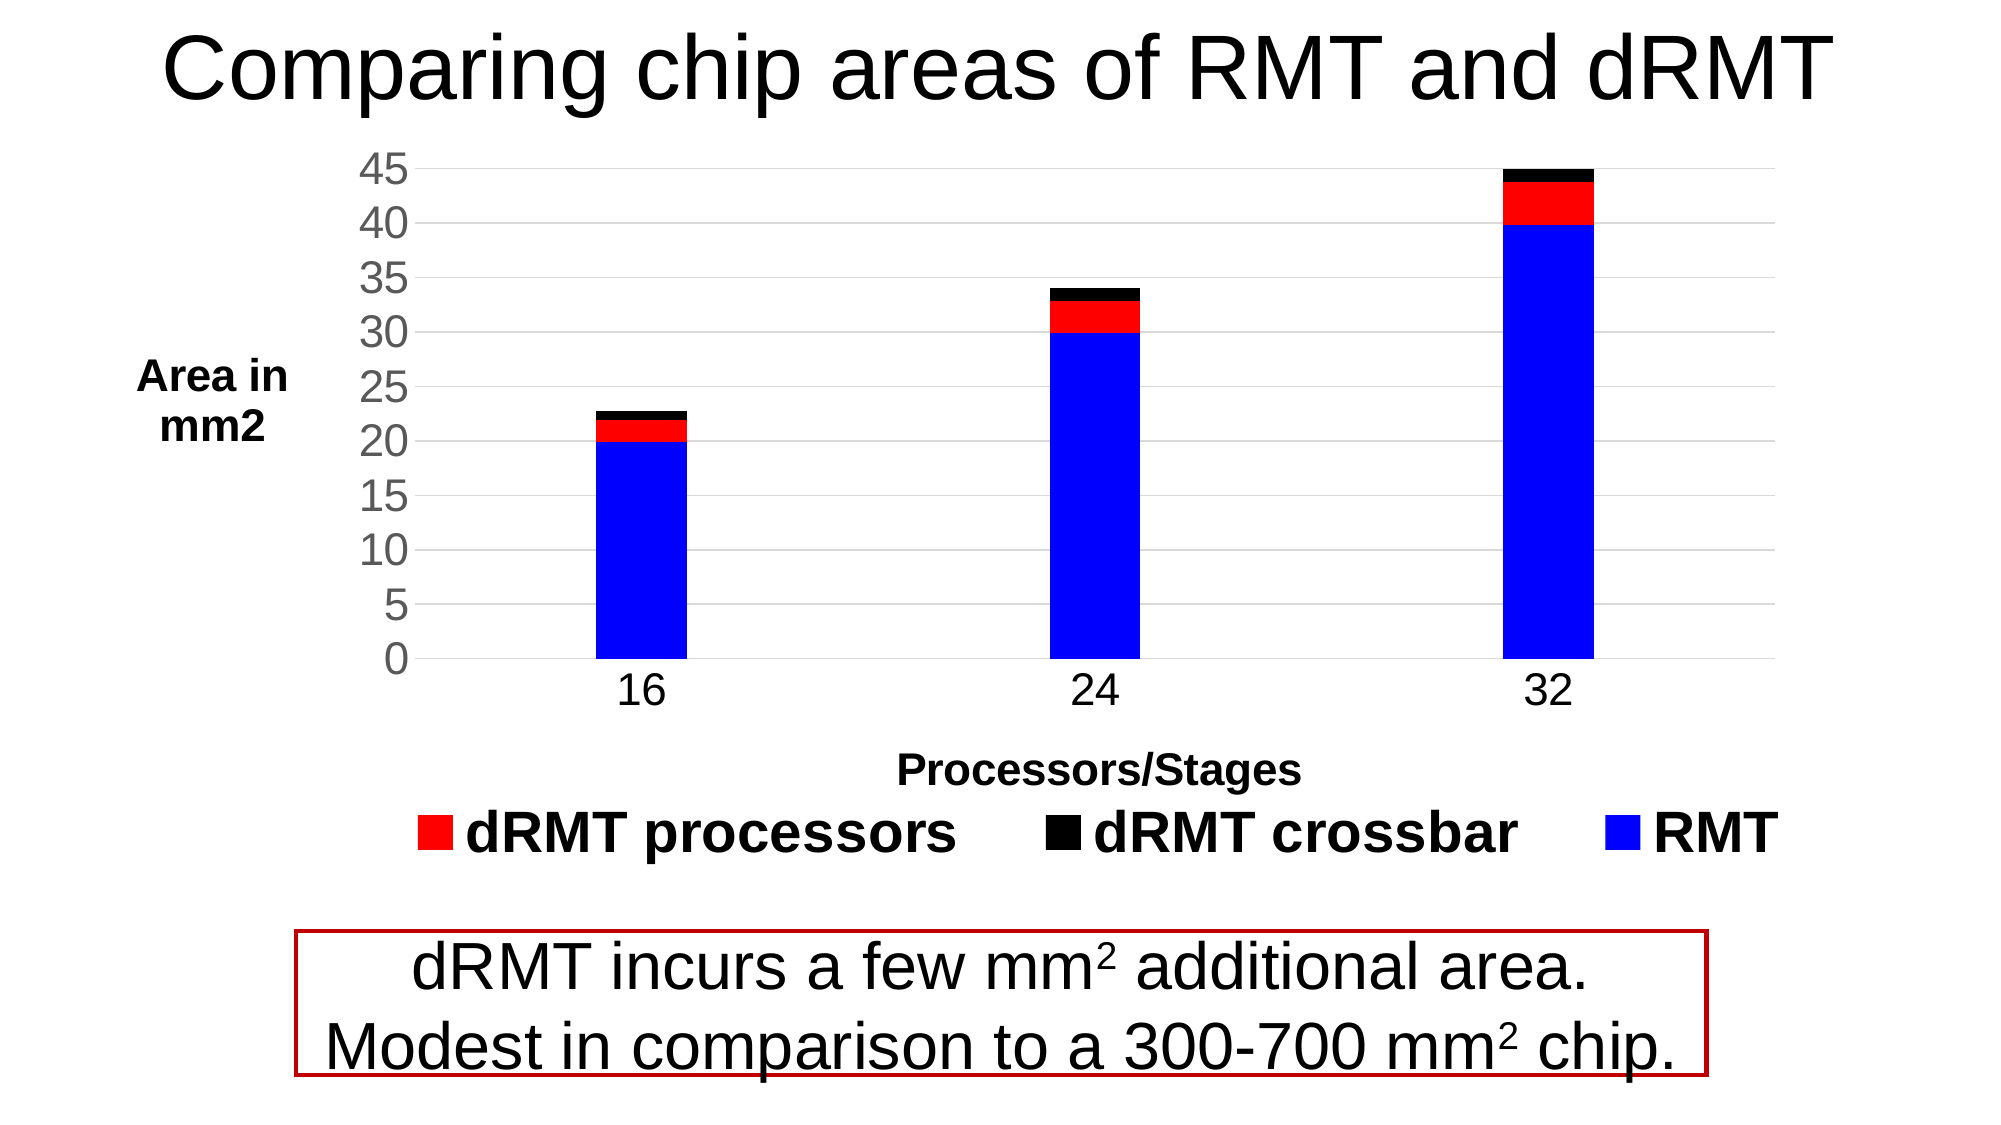

# Comparing chip areas of RMT and dRMT

### Chart

| Category | dRMT processors | dRMT crossbar | Blank 1 | Blank 2 | RMT |
|---|---|---|---|---|---|
| 16.0 | 21.872 | 0.86 | 0.0 | 0.0 | 19.9 |
| 24.0 | 32.808 | 1.25 | 0.0 | 0.0 | 29.9 |
| 32.0 | 43.744 | 1.74 | 0.0 | 0.0 | 39.8 |
dRMT incurs a few mm2 additional area.
Modest in comparison to a 300-700 mm2 chip.